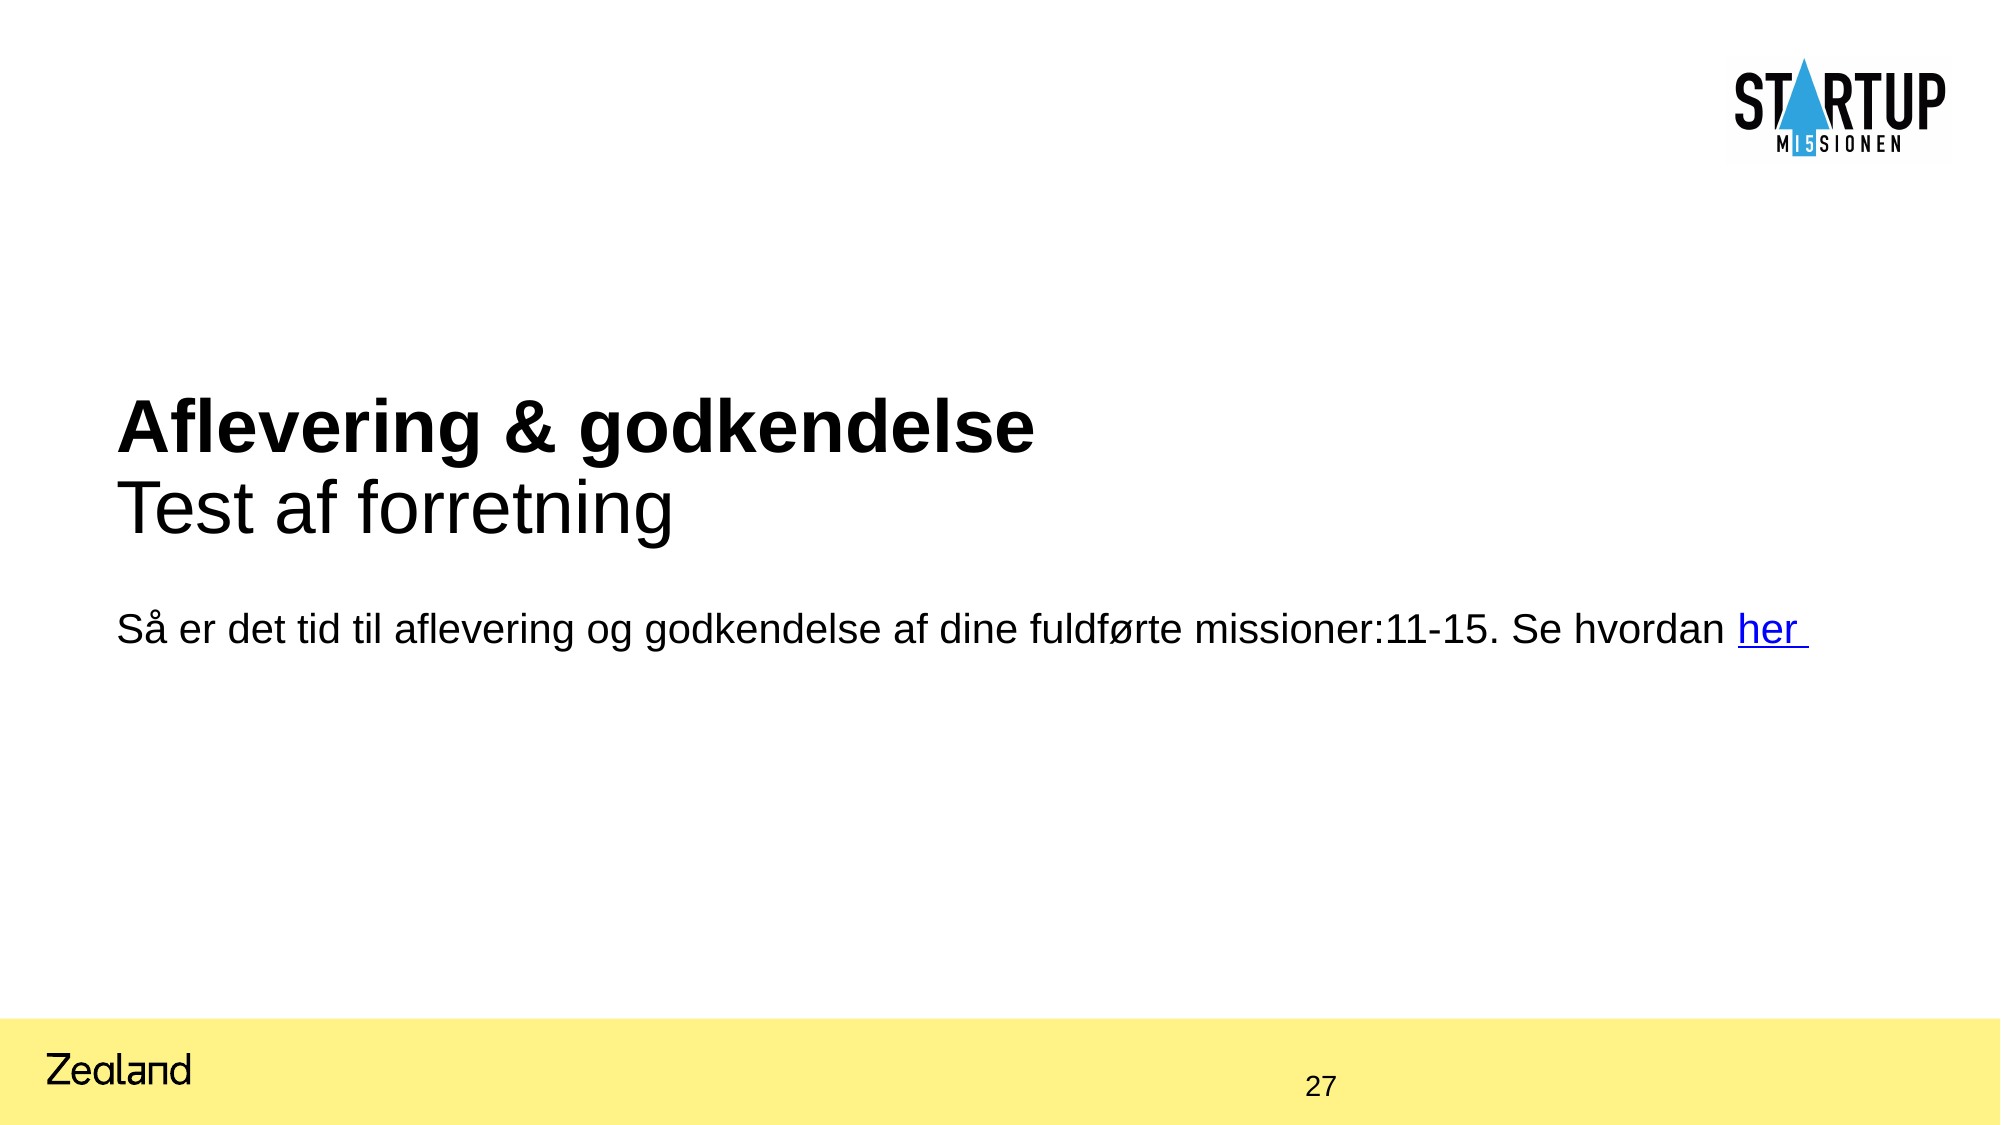

Aflevering & godkendelse
Test af forretning
Så er det tid til aflevering og godkendelse af dine fuldførte missioner:11-15. Se hvordan her
27